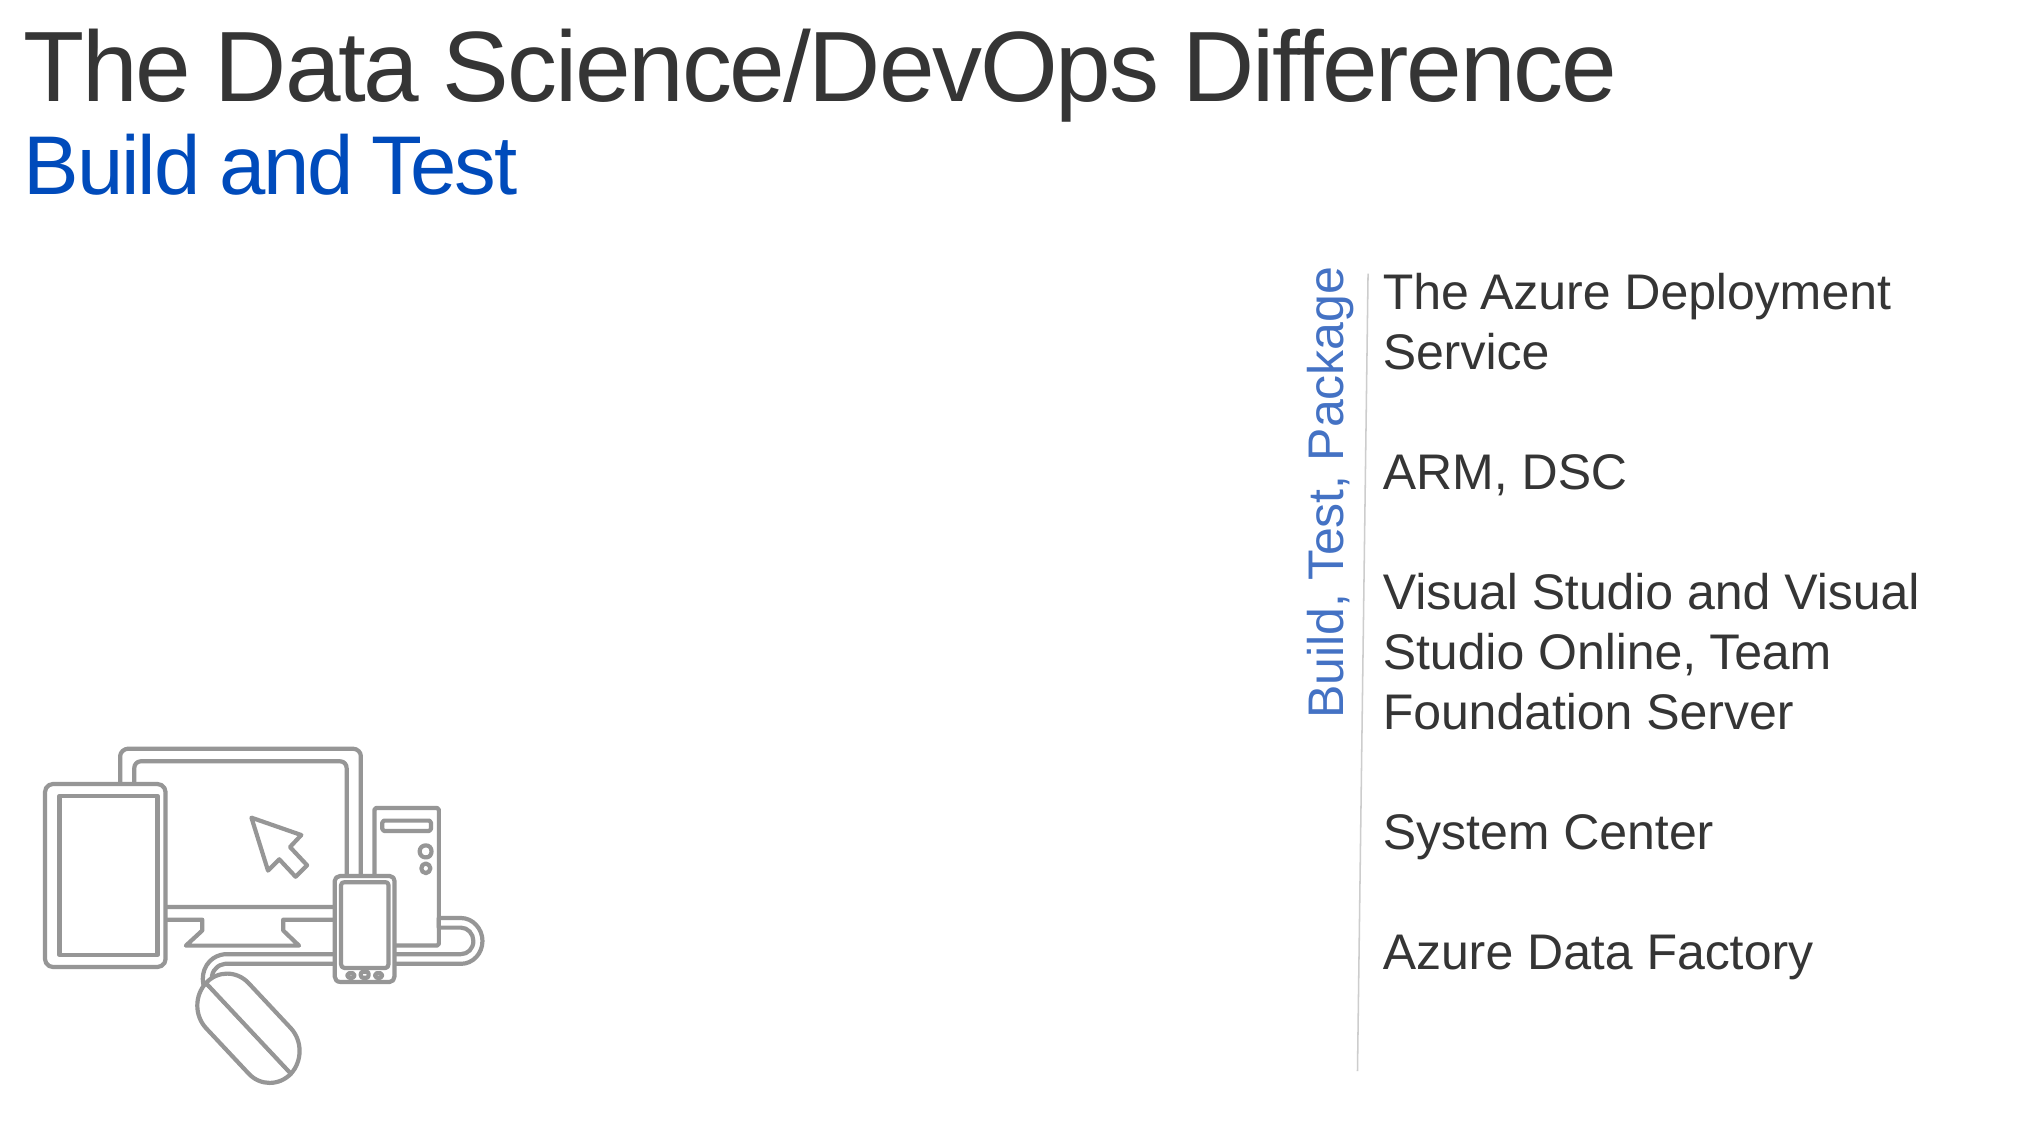

The Data Science/DevOps Difference
Build and Test
The Azure Deployment Service

ARM, DSC

Visual Studio and Visual Studio Online, Team Foundation Server

System Center

Azure Data Factory
Build, Test, Package